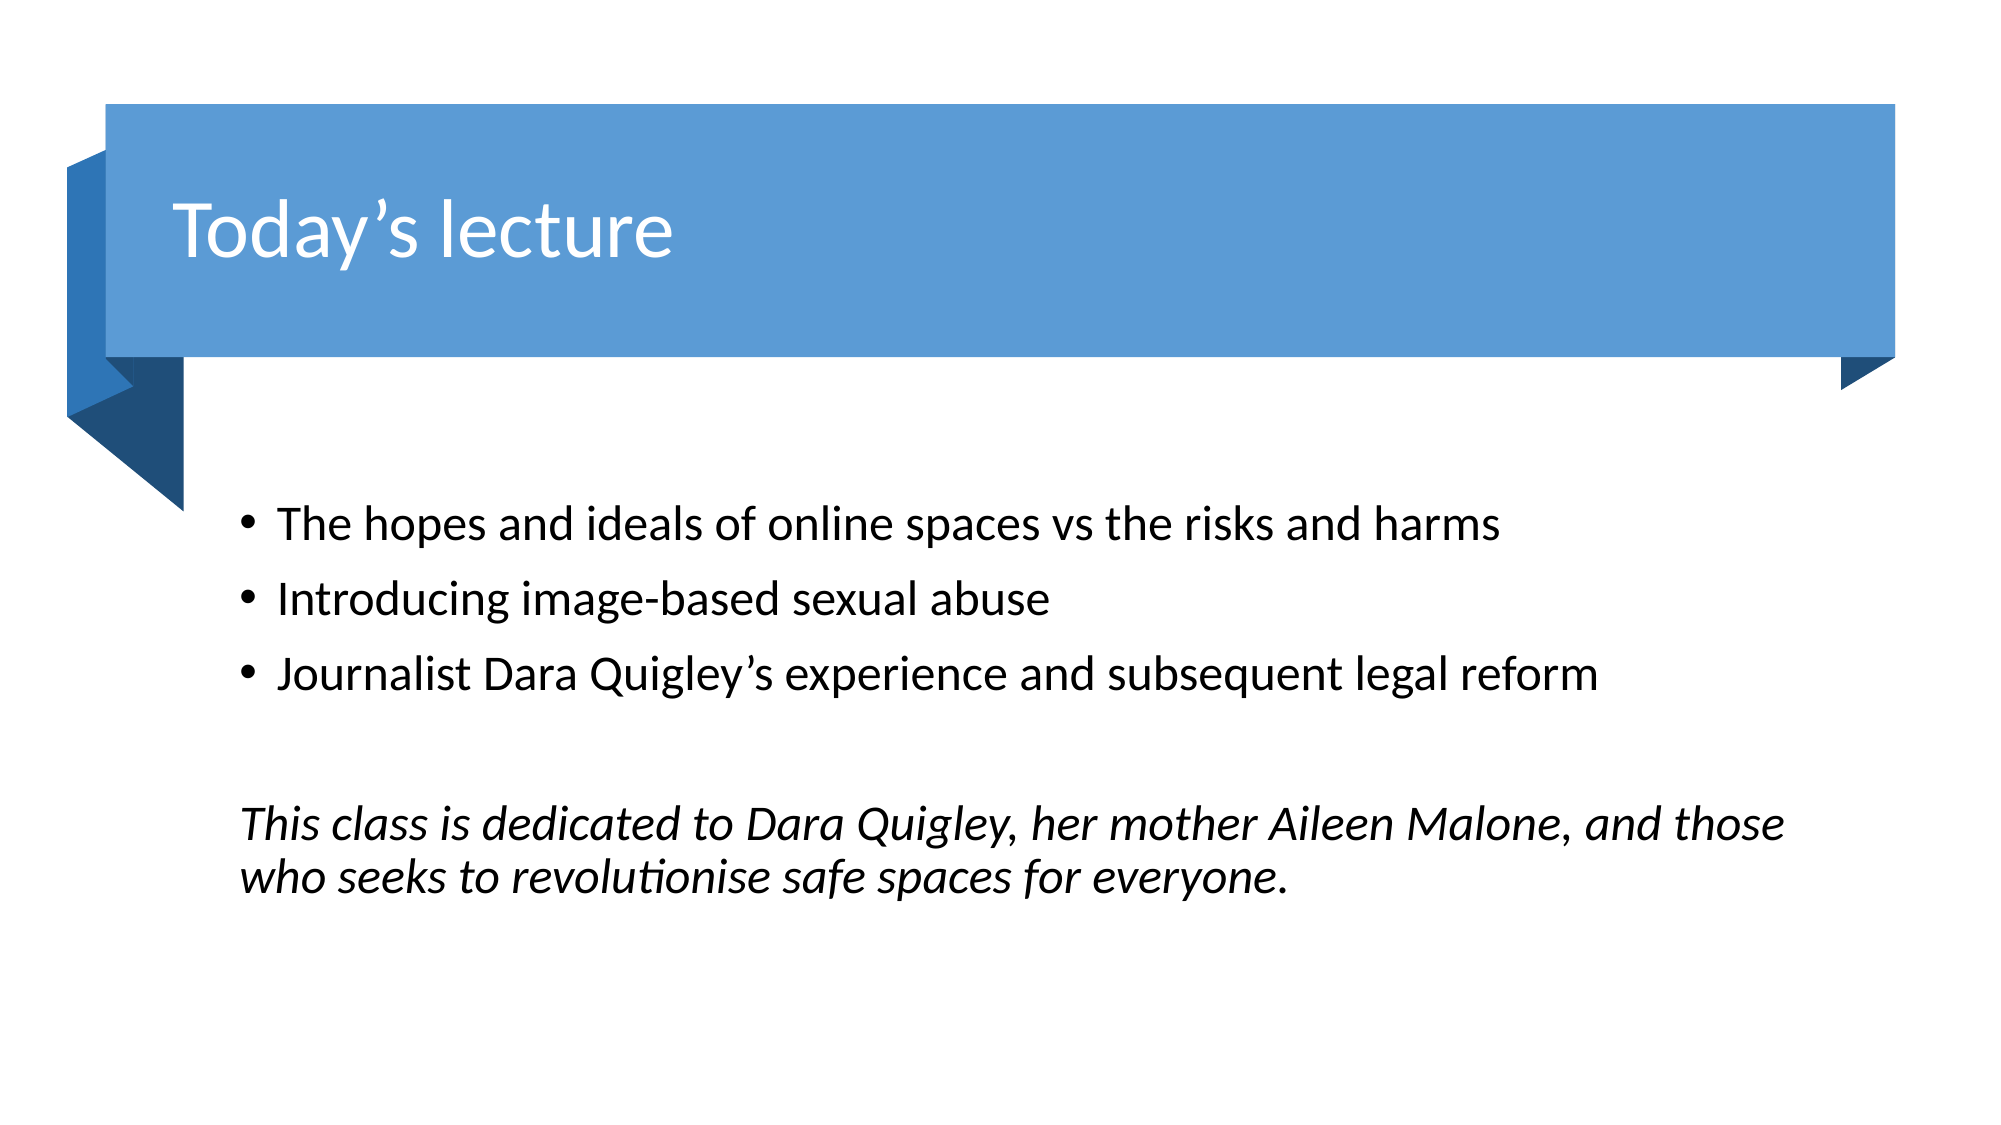

# Today’s lecture

The hopes and ideals of online spaces vs the risks and harms
Introducing image-based sexual abuse
Journalist Dara Quigley’s experience and subsequent legal reform

This class is dedicated to Dara Quigley, her mother Aileen Malone, and those who seeks to revolutionise safe spaces for everyone.